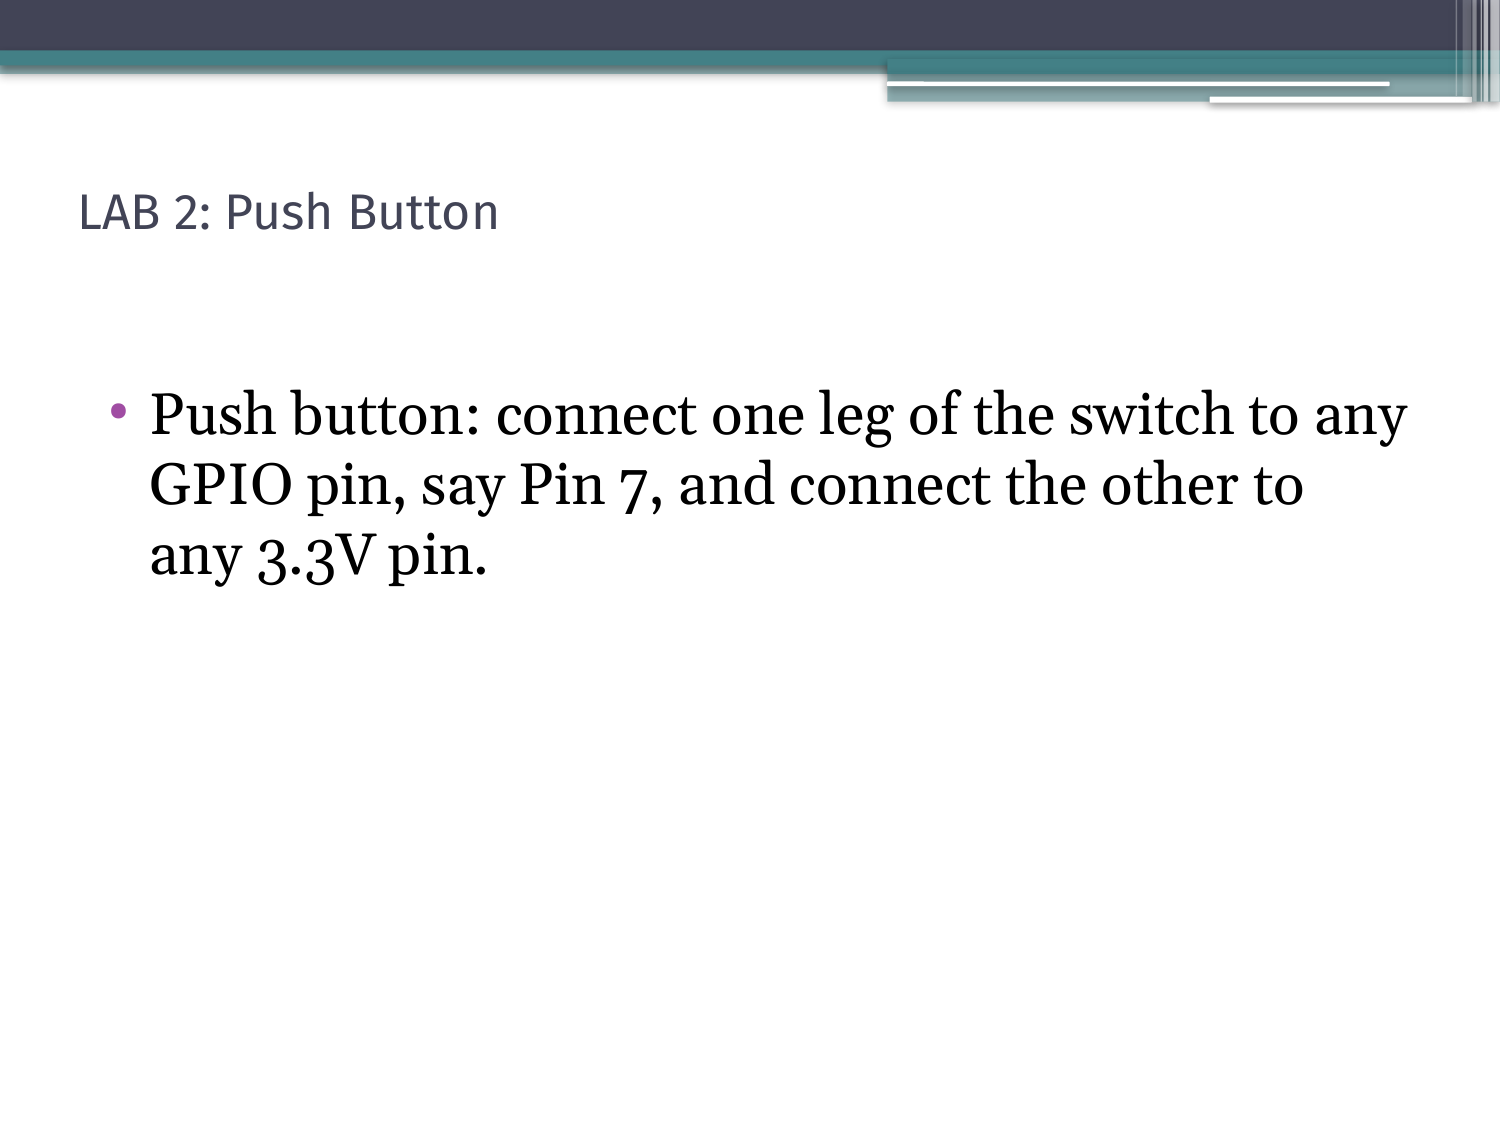

# LAB 2: Push Button
Push button: connect one leg of the switch to any GPIO pin, say Pin 7, and connect the other to any 3.3V pin.